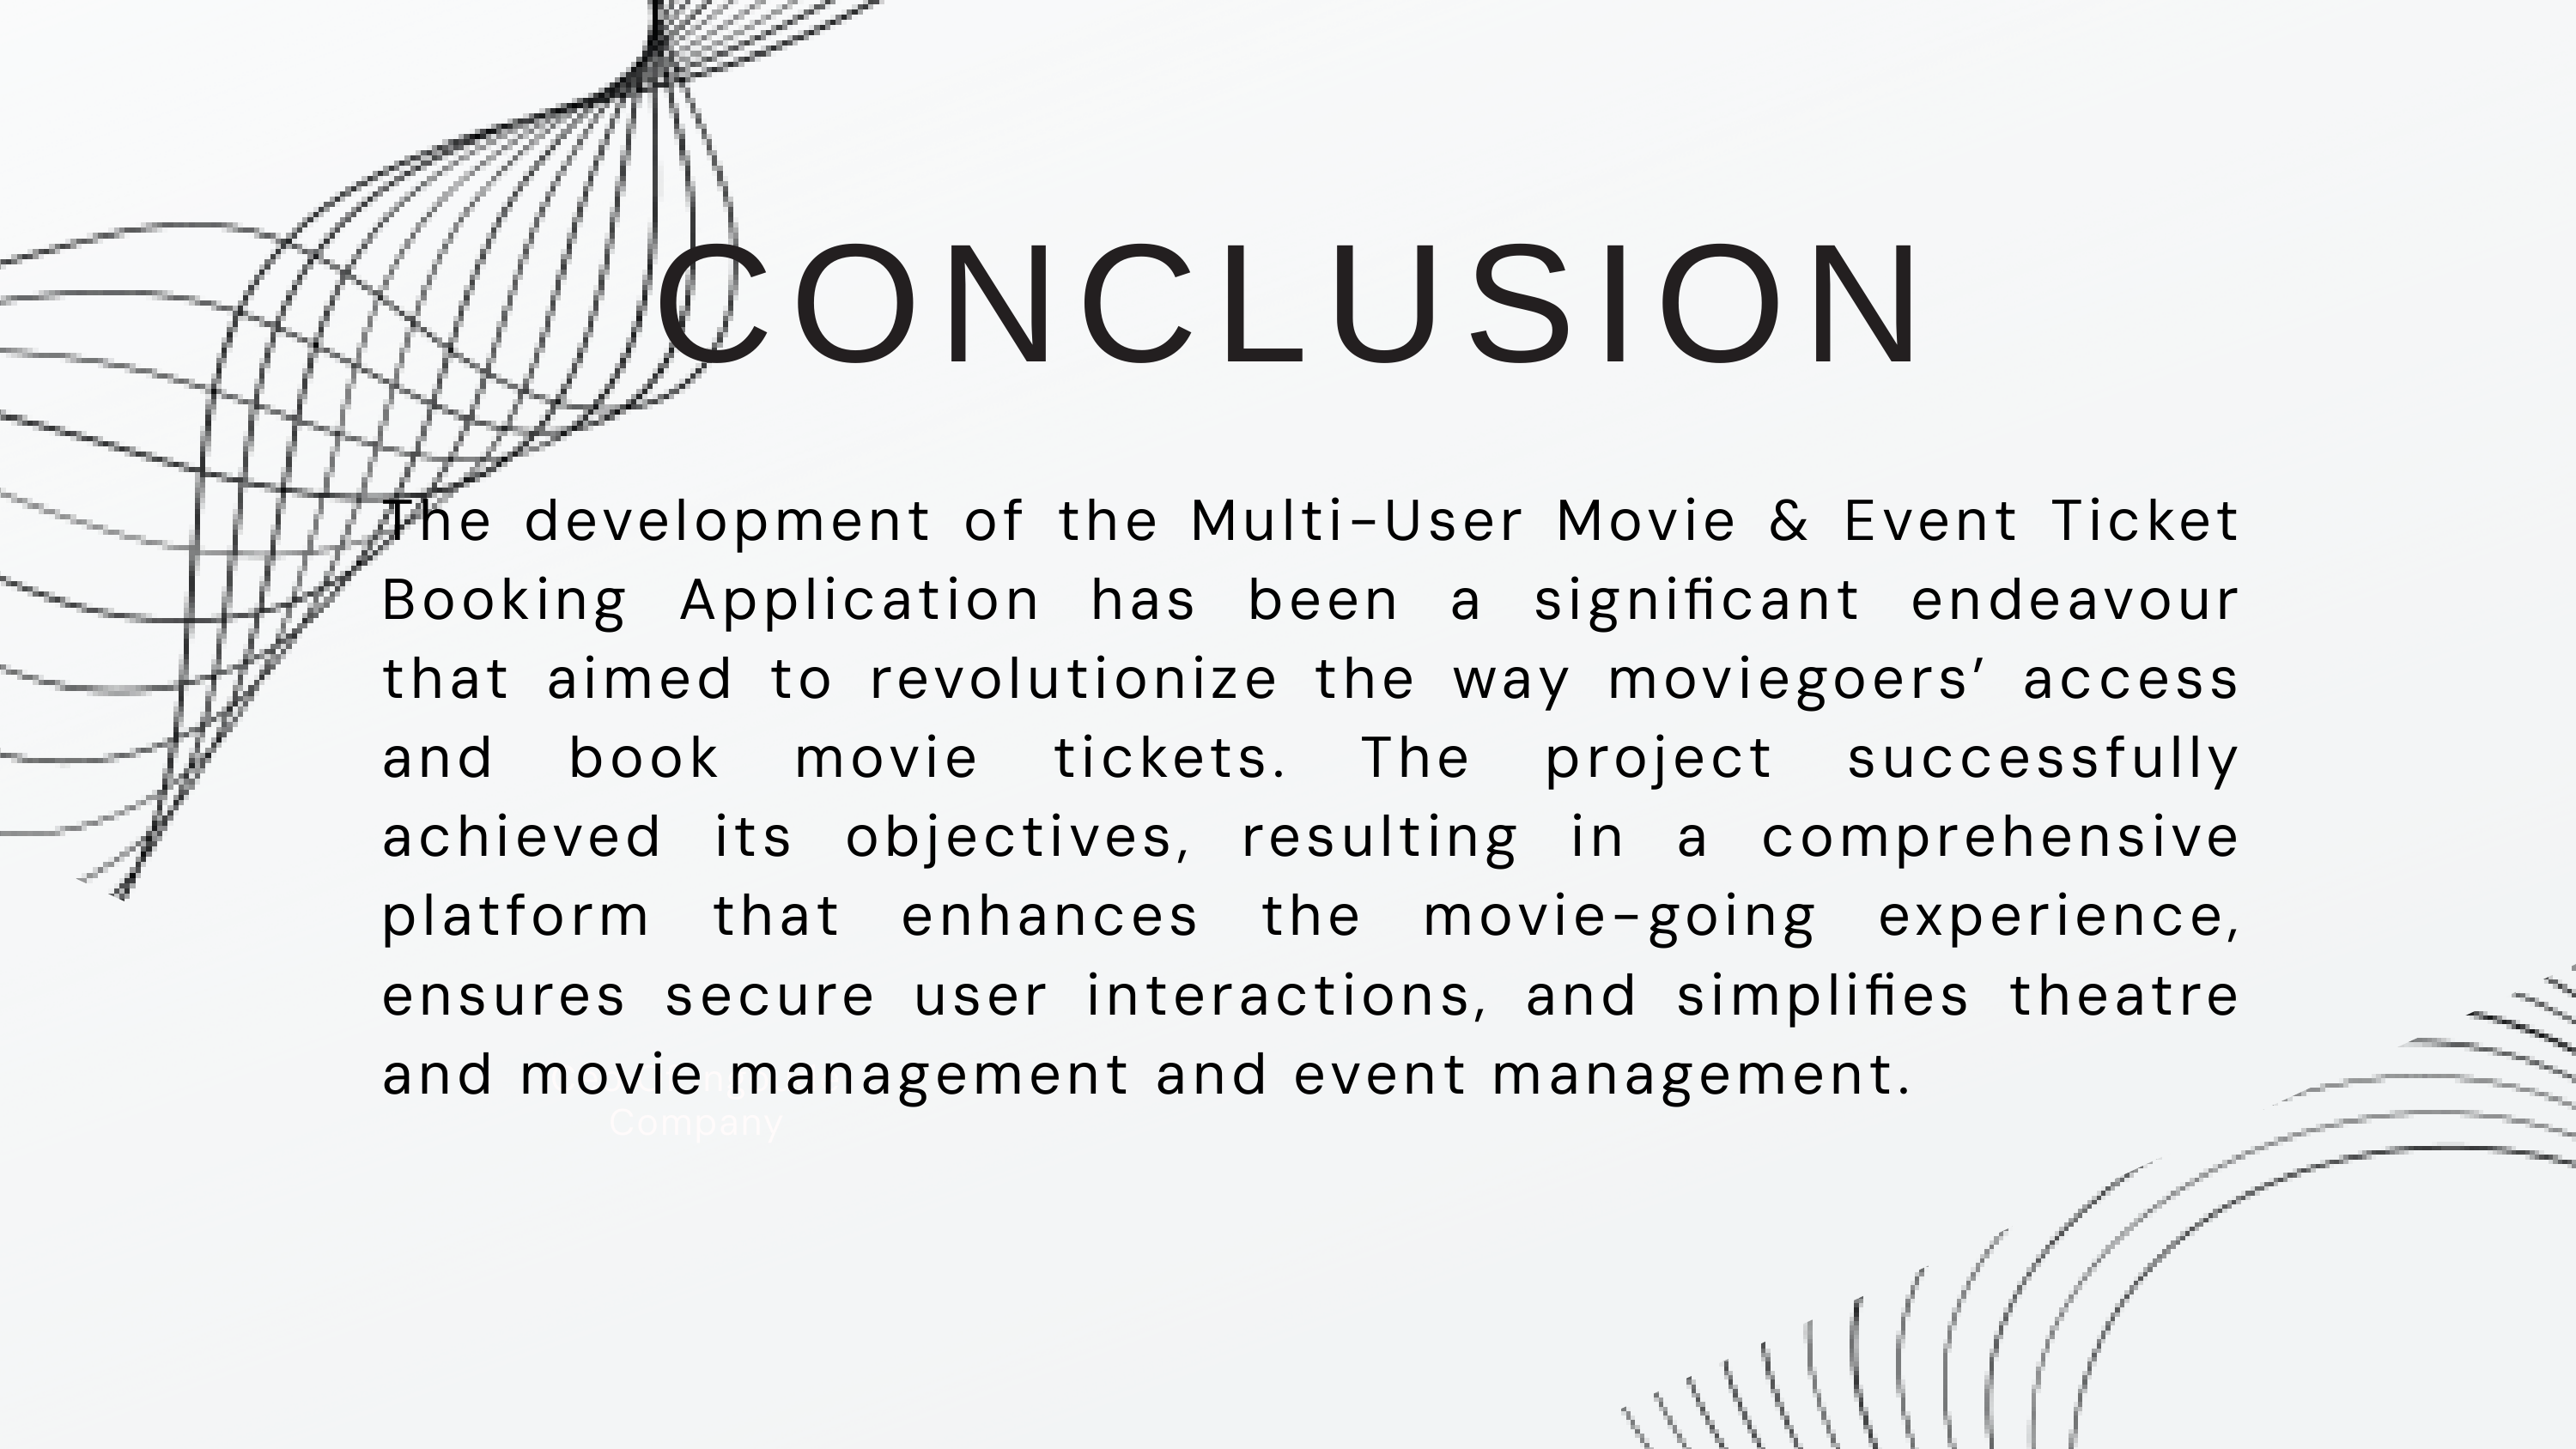

CONCLUSION
The development of the Multi-User Movie & Event Ticket Booking Application has been a significant endeavour that aimed to revolutionize the way moviegoers’ access and book movie tickets. The project successfully achieved its objectives, resulting in a comprehensive platform that enhances the movie-going experience, ensures secure user interactions, and simplifies theatre and movie management and event management.

Ceo Of Ingoude Company